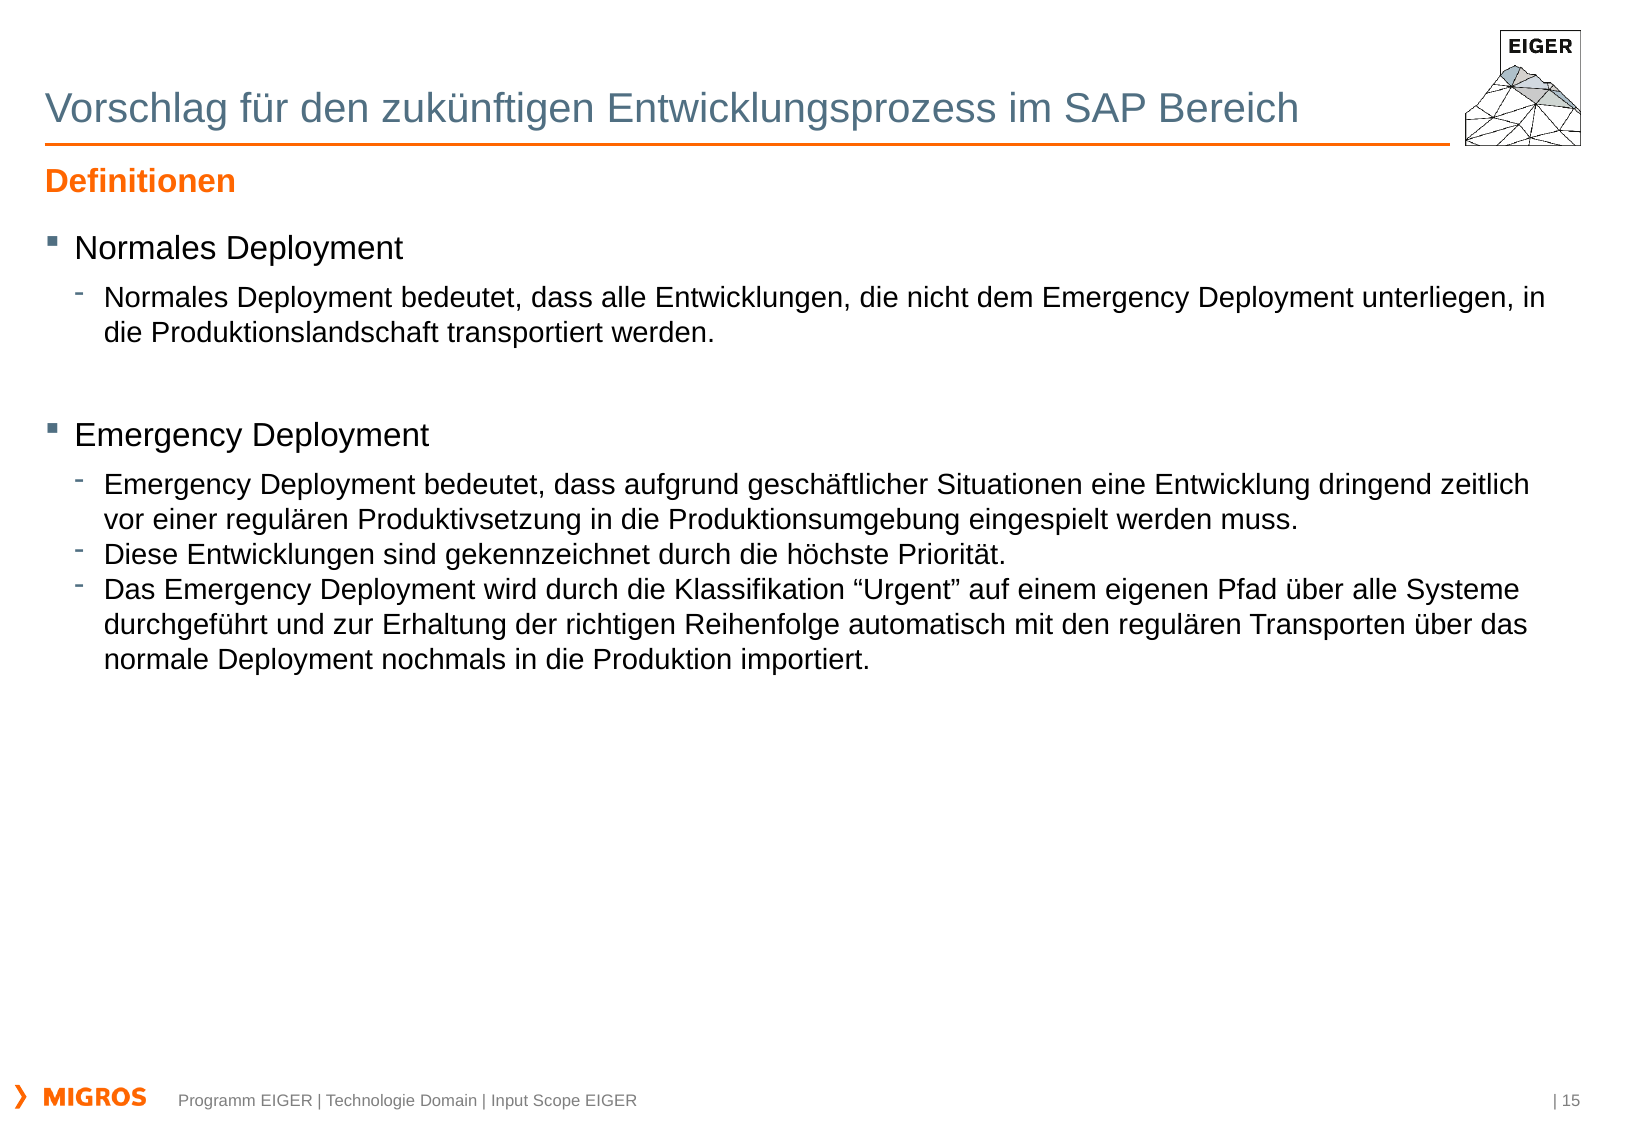

# Vorschlag für den zukünftigen Entwicklungsprozess im SAP Bereich
Definitionen
Normales Deployment
Normales Deployment bedeutet, dass alle Entwicklungen, die nicht dem Emergency Deployment unterliegen, in die Produktionslandschaft transportiert werden.

Emergency Deployment
Emergency Deployment bedeutet, dass aufgrund geschäftlicher Situationen eine Entwicklung dringend zeitlich vor einer regulären Produktivsetzung in die Produktionsumgebung eingespielt werden muss.
Diese Entwicklungen sind gekennzeichnet durch die höchste Priorität.
Das Emergency Deployment wird durch die Klassifikation “Urgent” auf einem eigenen Pfad über alle Systeme durchgeführt und zur Erhaltung der richtigen Reihenfolge automatisch mit den regulären Transporten über das normale Deployment nochmals in die Produktion importiert.

| 15
Programm EIGER | Technologie Domain | Input Scope EIGER